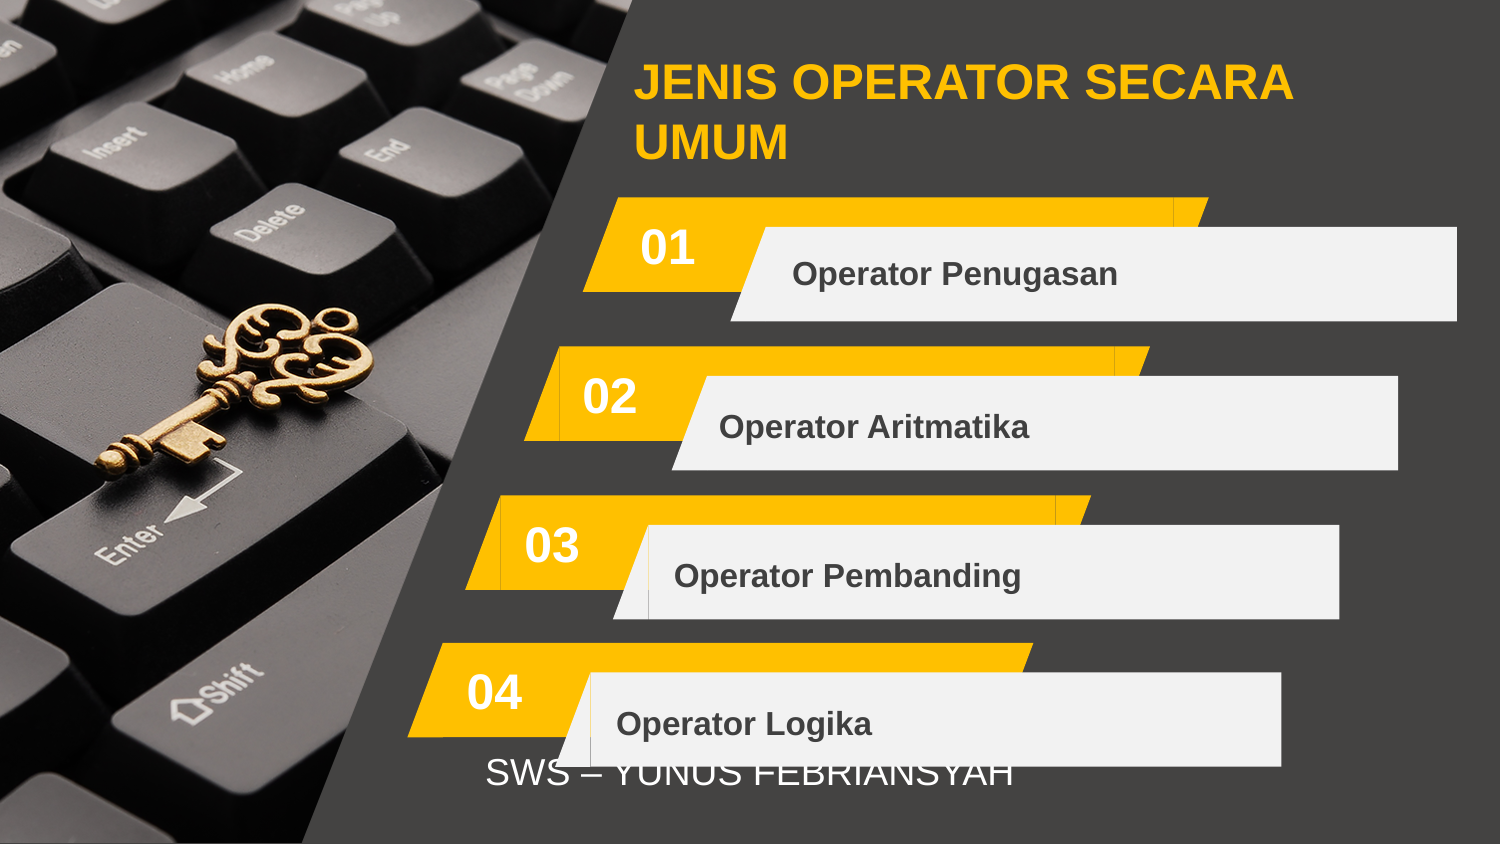

JENIS OPERATOR SECARA UMUM

01
Operator Penugasan

02
Operator Aritmatika

03
Operator Pembanding

04
Operator Logika